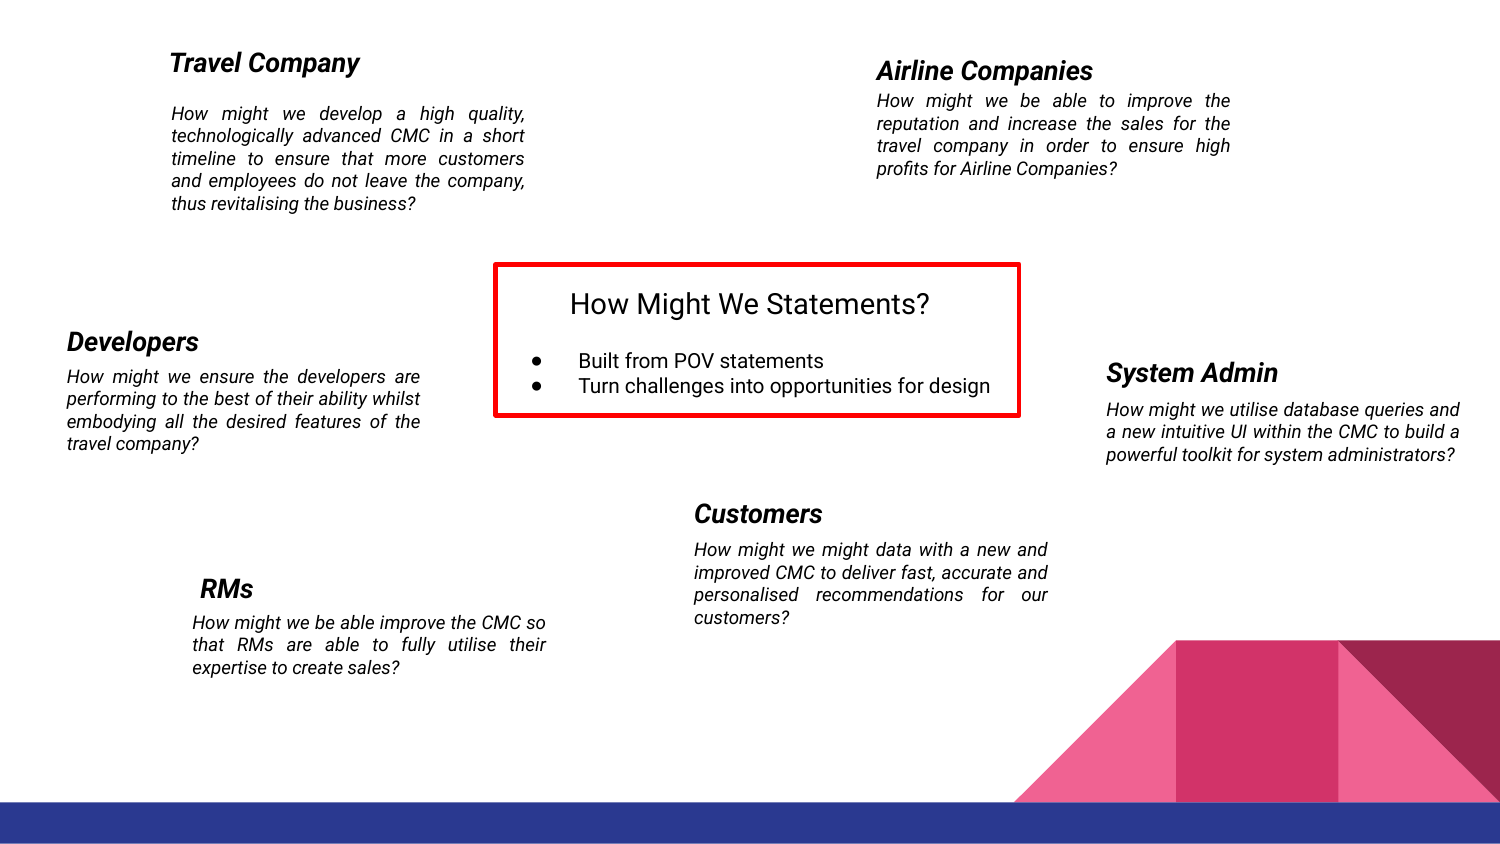

Travel Company
Airline Companies
How might we be able to improve the reputation and increase the sales for the travel company in order to ensure high profits for Airline Companies?
How might we develop a high quality, technologically advanced CMC in a short timeline to ensure that more customers and employees do not leave the company, thus revitalising the business?

How Might We Statements?
Developers
Built from POV statements
Turn challenges into opportunities for design
System Admin
How might we ensure the developers are performing to the best of their ability whilst embodying all the desired features of the travel company?
How might we utilise database queries and a new intuitive UI within the CMC to build a powerful toolkit for system administrators?
Customers
How might we might data with a new and improved CMC to deliver fast, accurate and personalised recommendations for our customers?
RMs
How might we be able improve the CMC so that RMs are able to fully utilise their expertise to create sales?